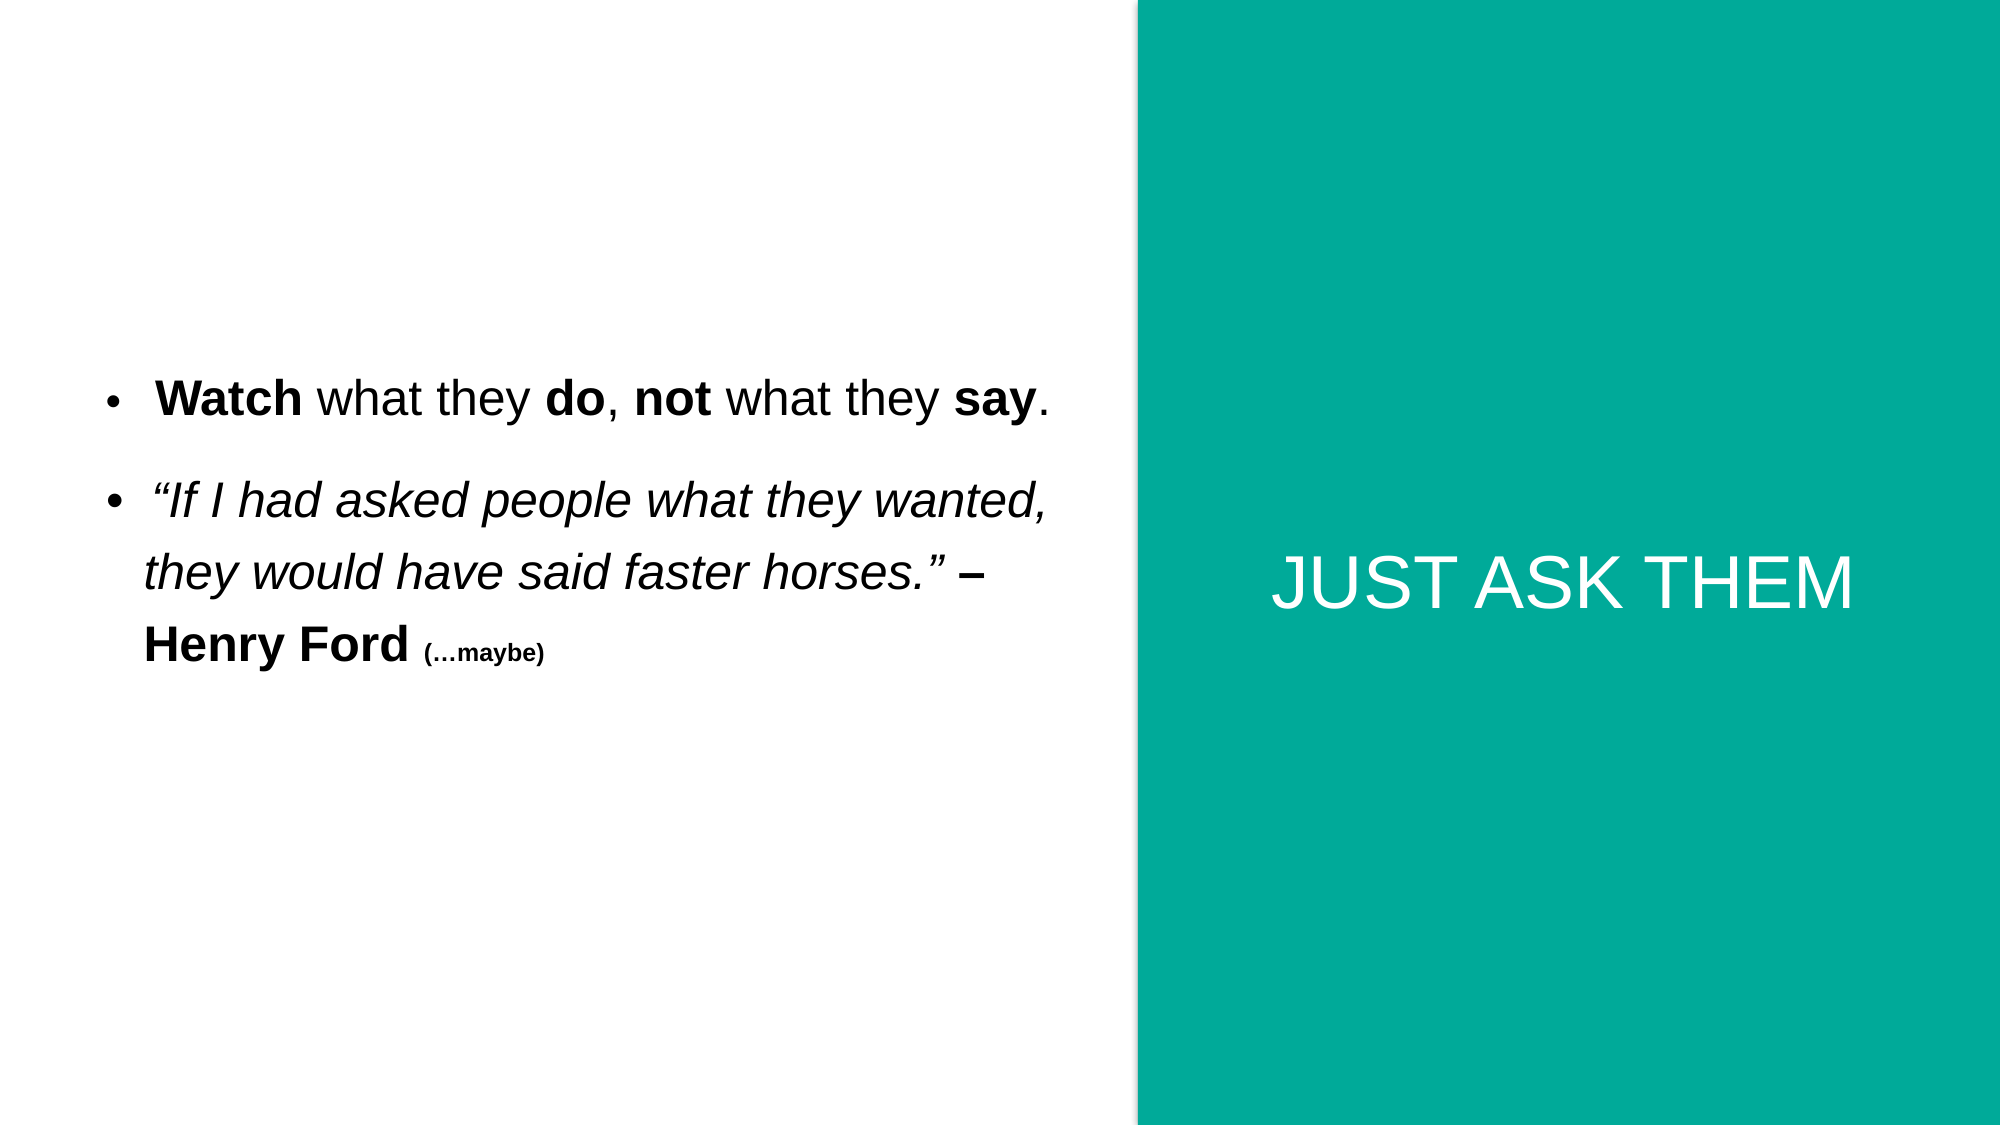

•   Watch what they do, not what they say.

•  “If I had asked people what they wanted, they would have said faster horses.” – Henry Ford (…maybe)
JUST ASK THEM